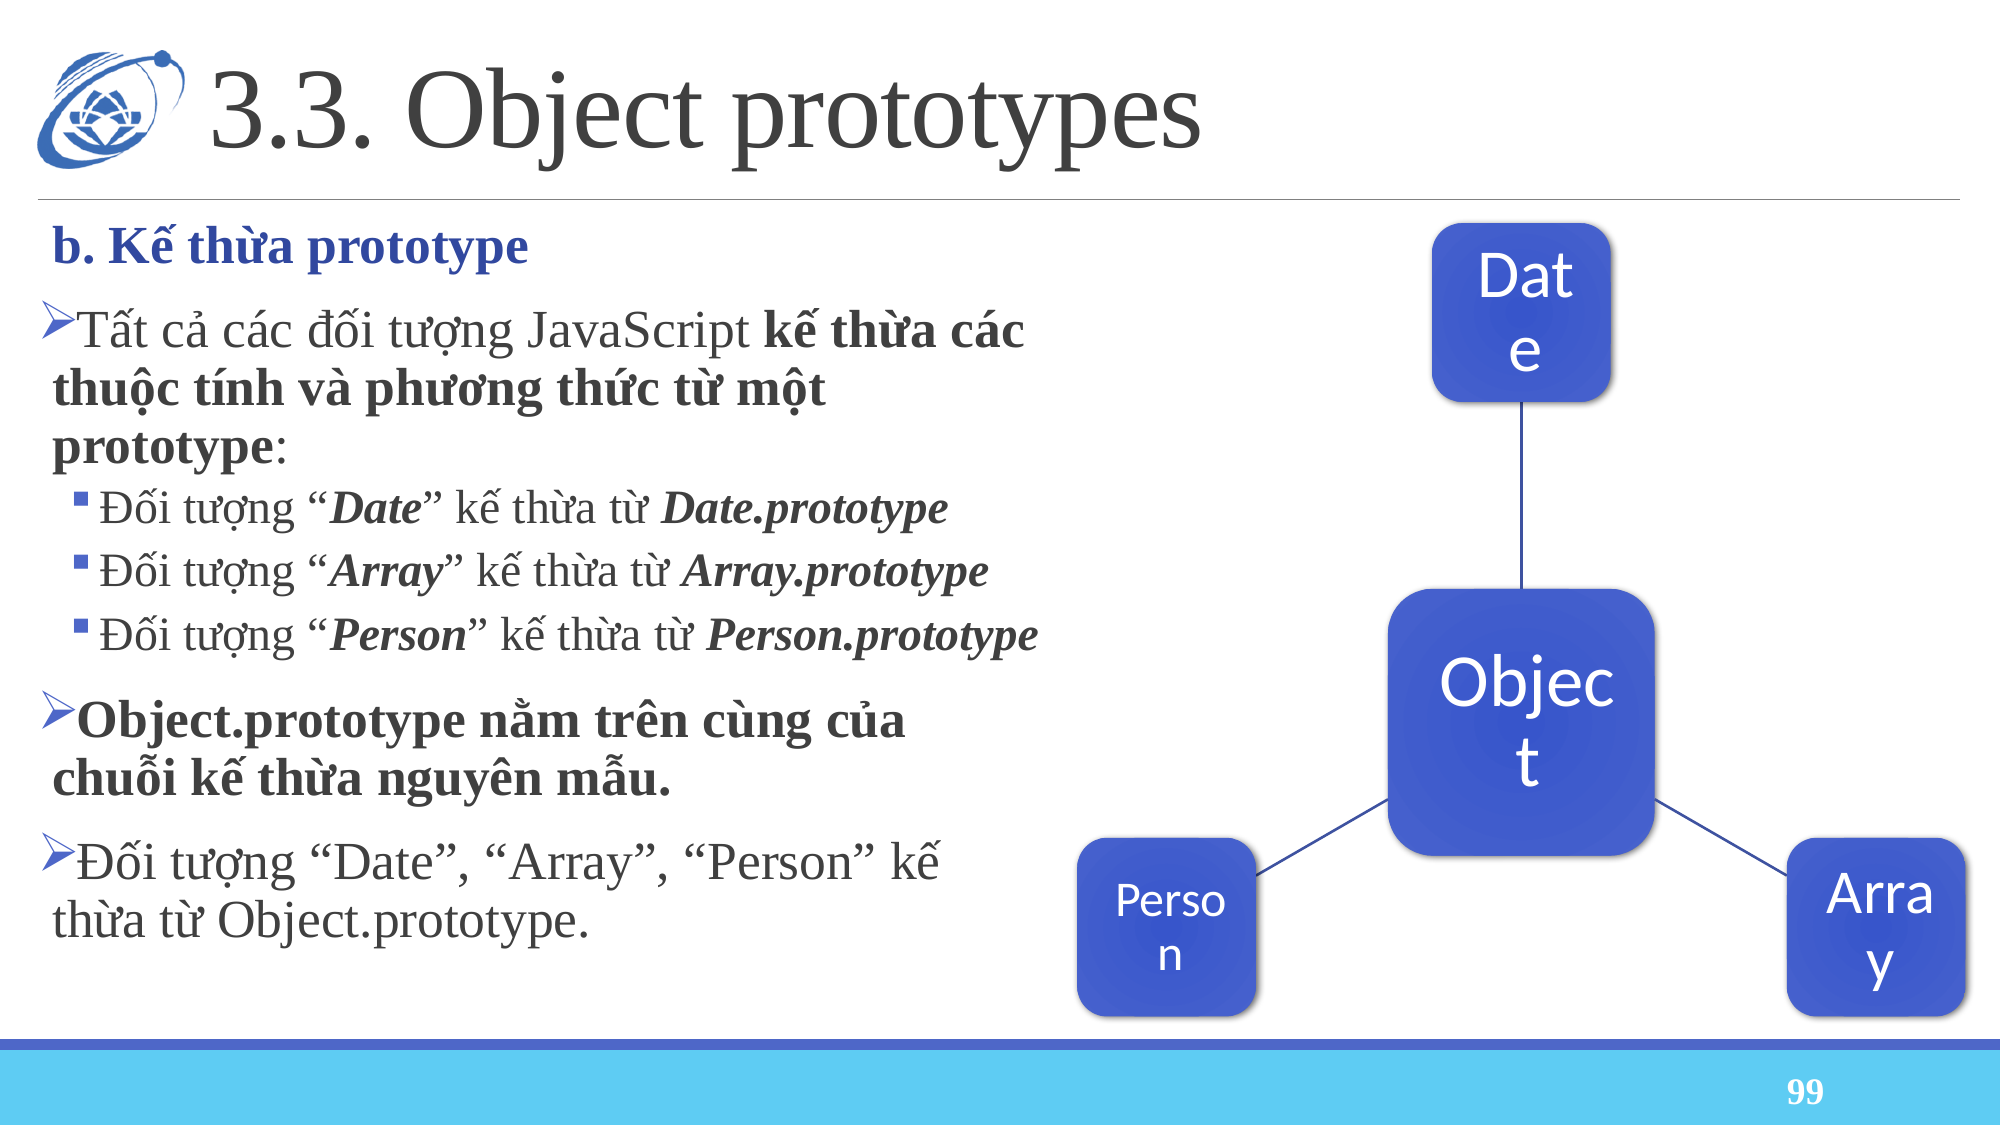

# 3.3. Object prototypes
Object
Date
Array
Person
b. Kế thừa prototype
Tất cả các đối tượng JavaScript kế thừa các thuộc tính và phương thức từ một prototype:
Đối tượng “Date” kế thừa từ Date.prototype
Đối tượng “Array” kế thừa từ Array.prototype
Đối tượng “Person” kế thừa từ Person.prototype
Object.prototype nằm trên cùng của chuỗi kế thừa nguyên mẫu.
Đối tượng “Date”, “Array”, “Person” kế thừa từ Object.prototype.
99